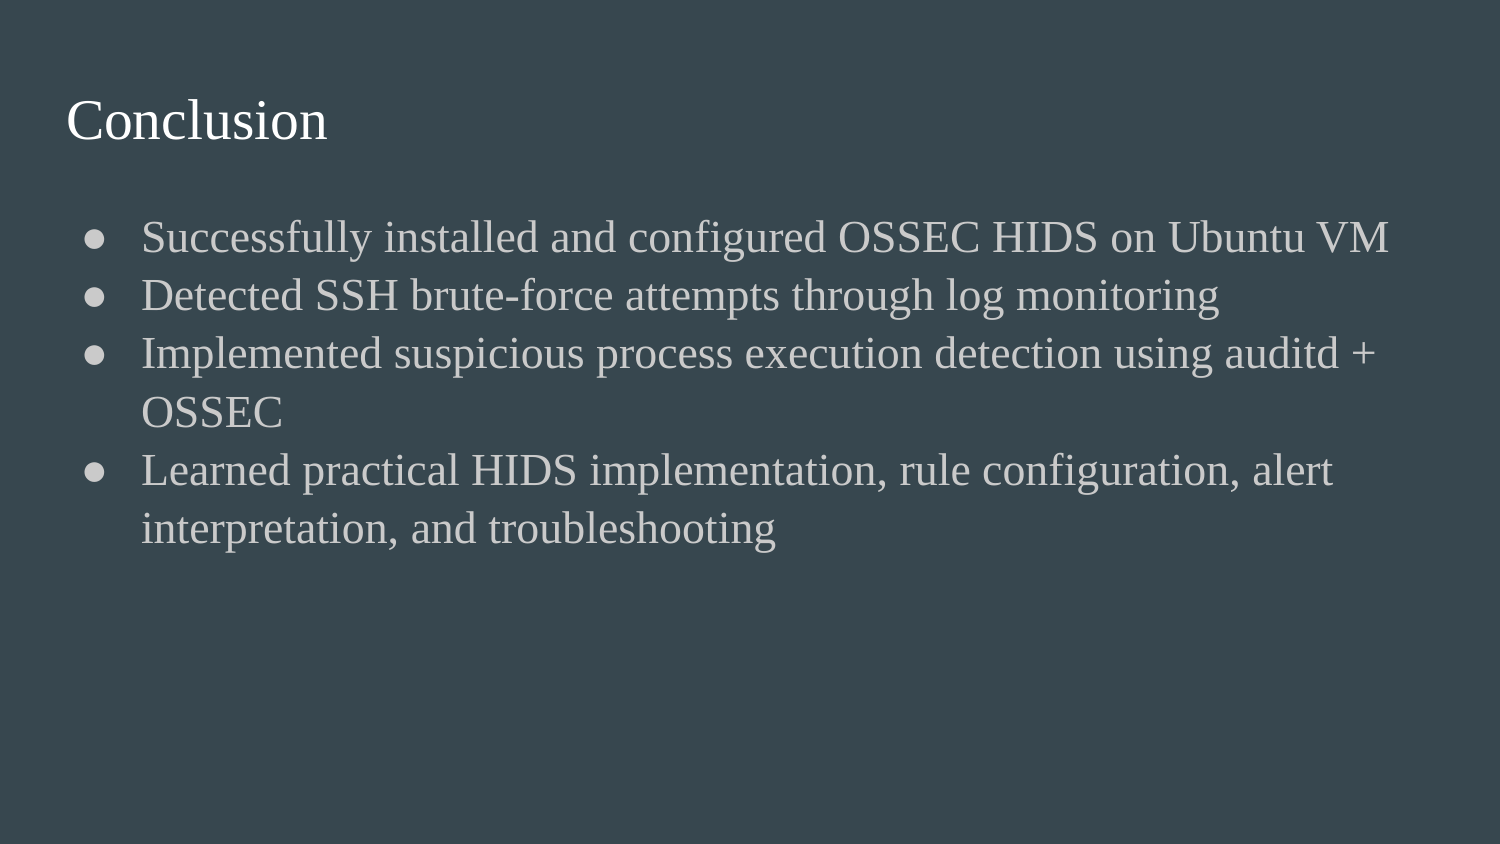

# Conclusion
Successfully installed and configured OSSEC HIDS on Ubuntu VM
Detected SSH brute-force attempts through log monitoring
Implemented suspicious process execution detection using auditd + OSSEC
Learned practical HIDS implementation, rule configuration, alert interpretation, and troubleshooting